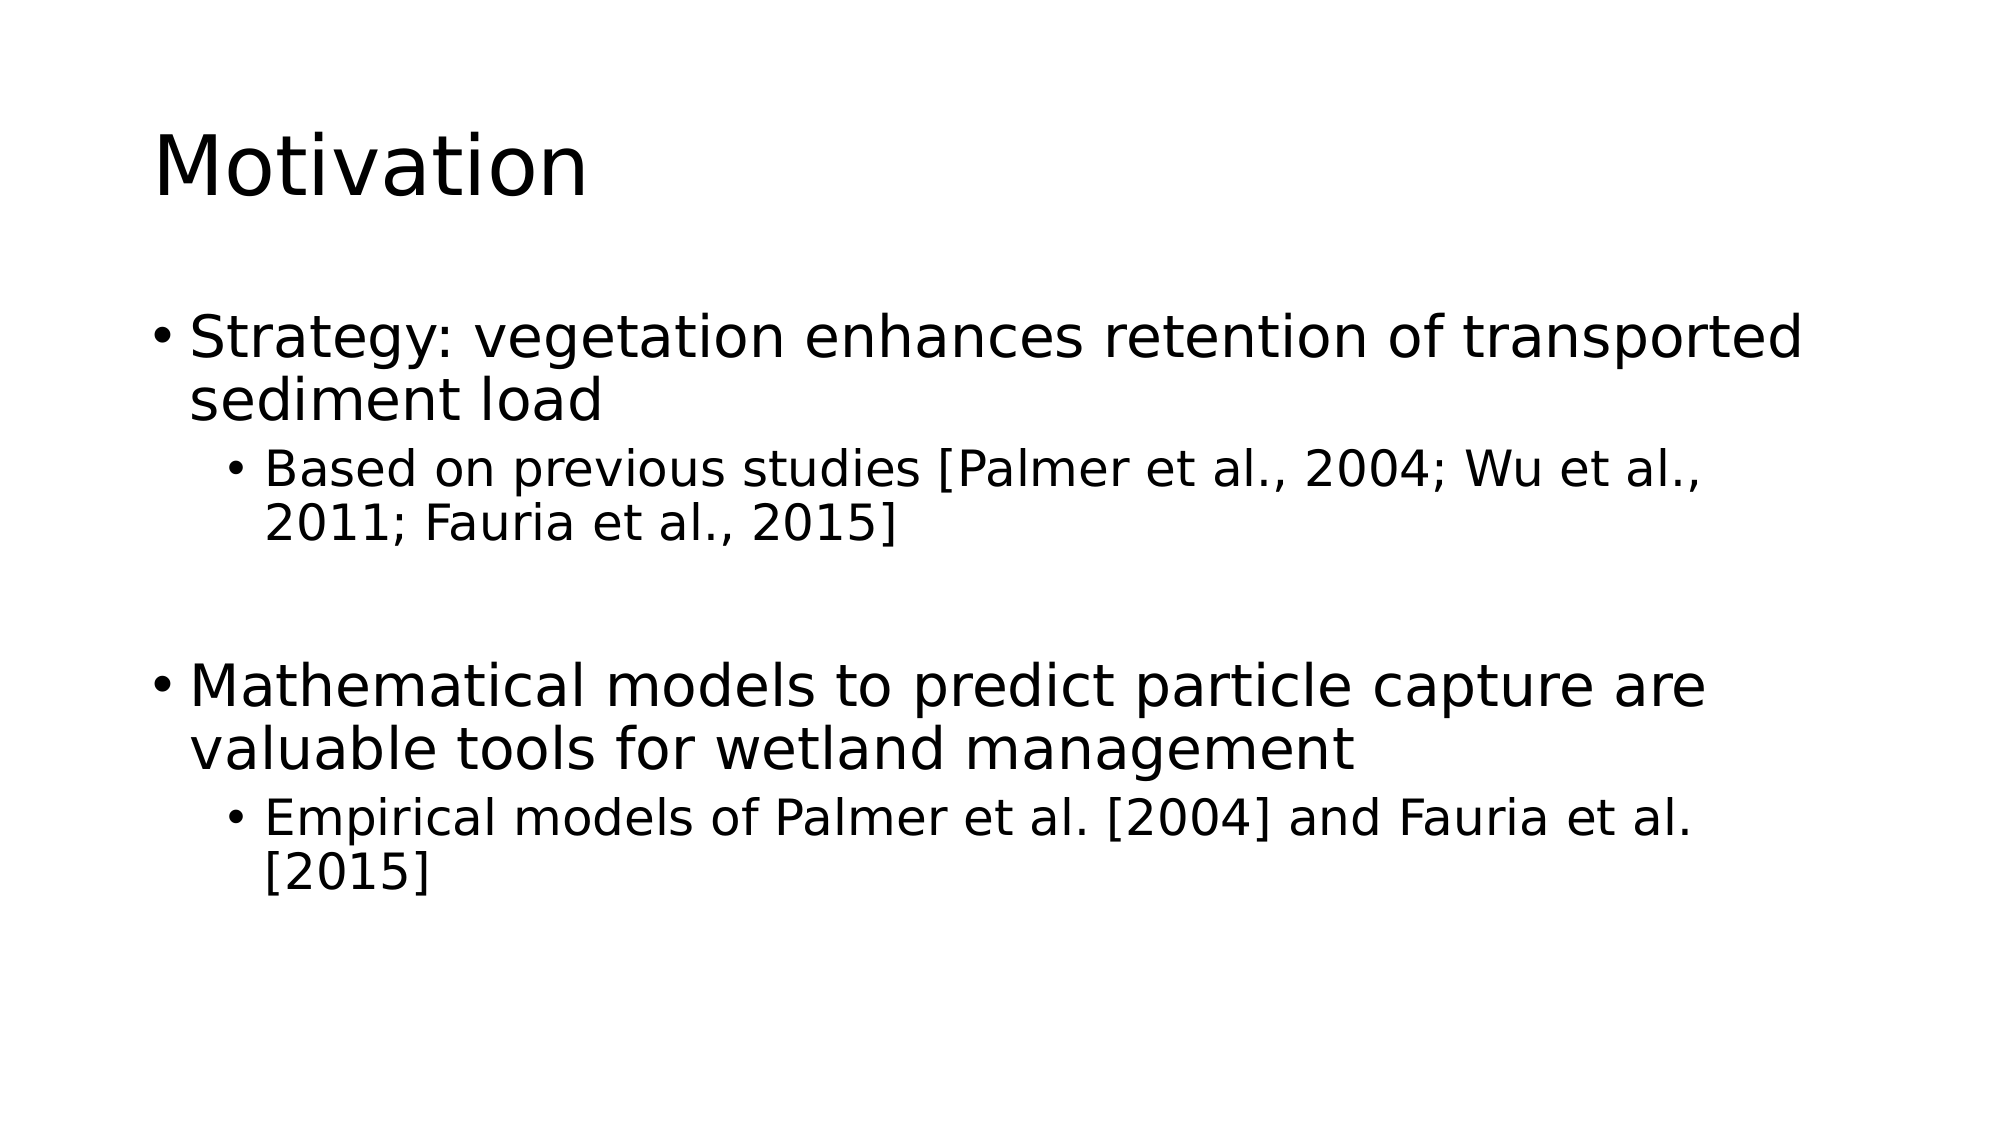

# Motivation
Strategy: vegetation enhances retention of transported sediment load
Based on previous studies [Palmer et al., 2004; Wu et al., 2011; Fauria et al., 2015]

Mathematical models to predict particle capture are valuable tools for wetland management
Empirical models of Palmer et al. [2004] and Fauria et al. [2015]